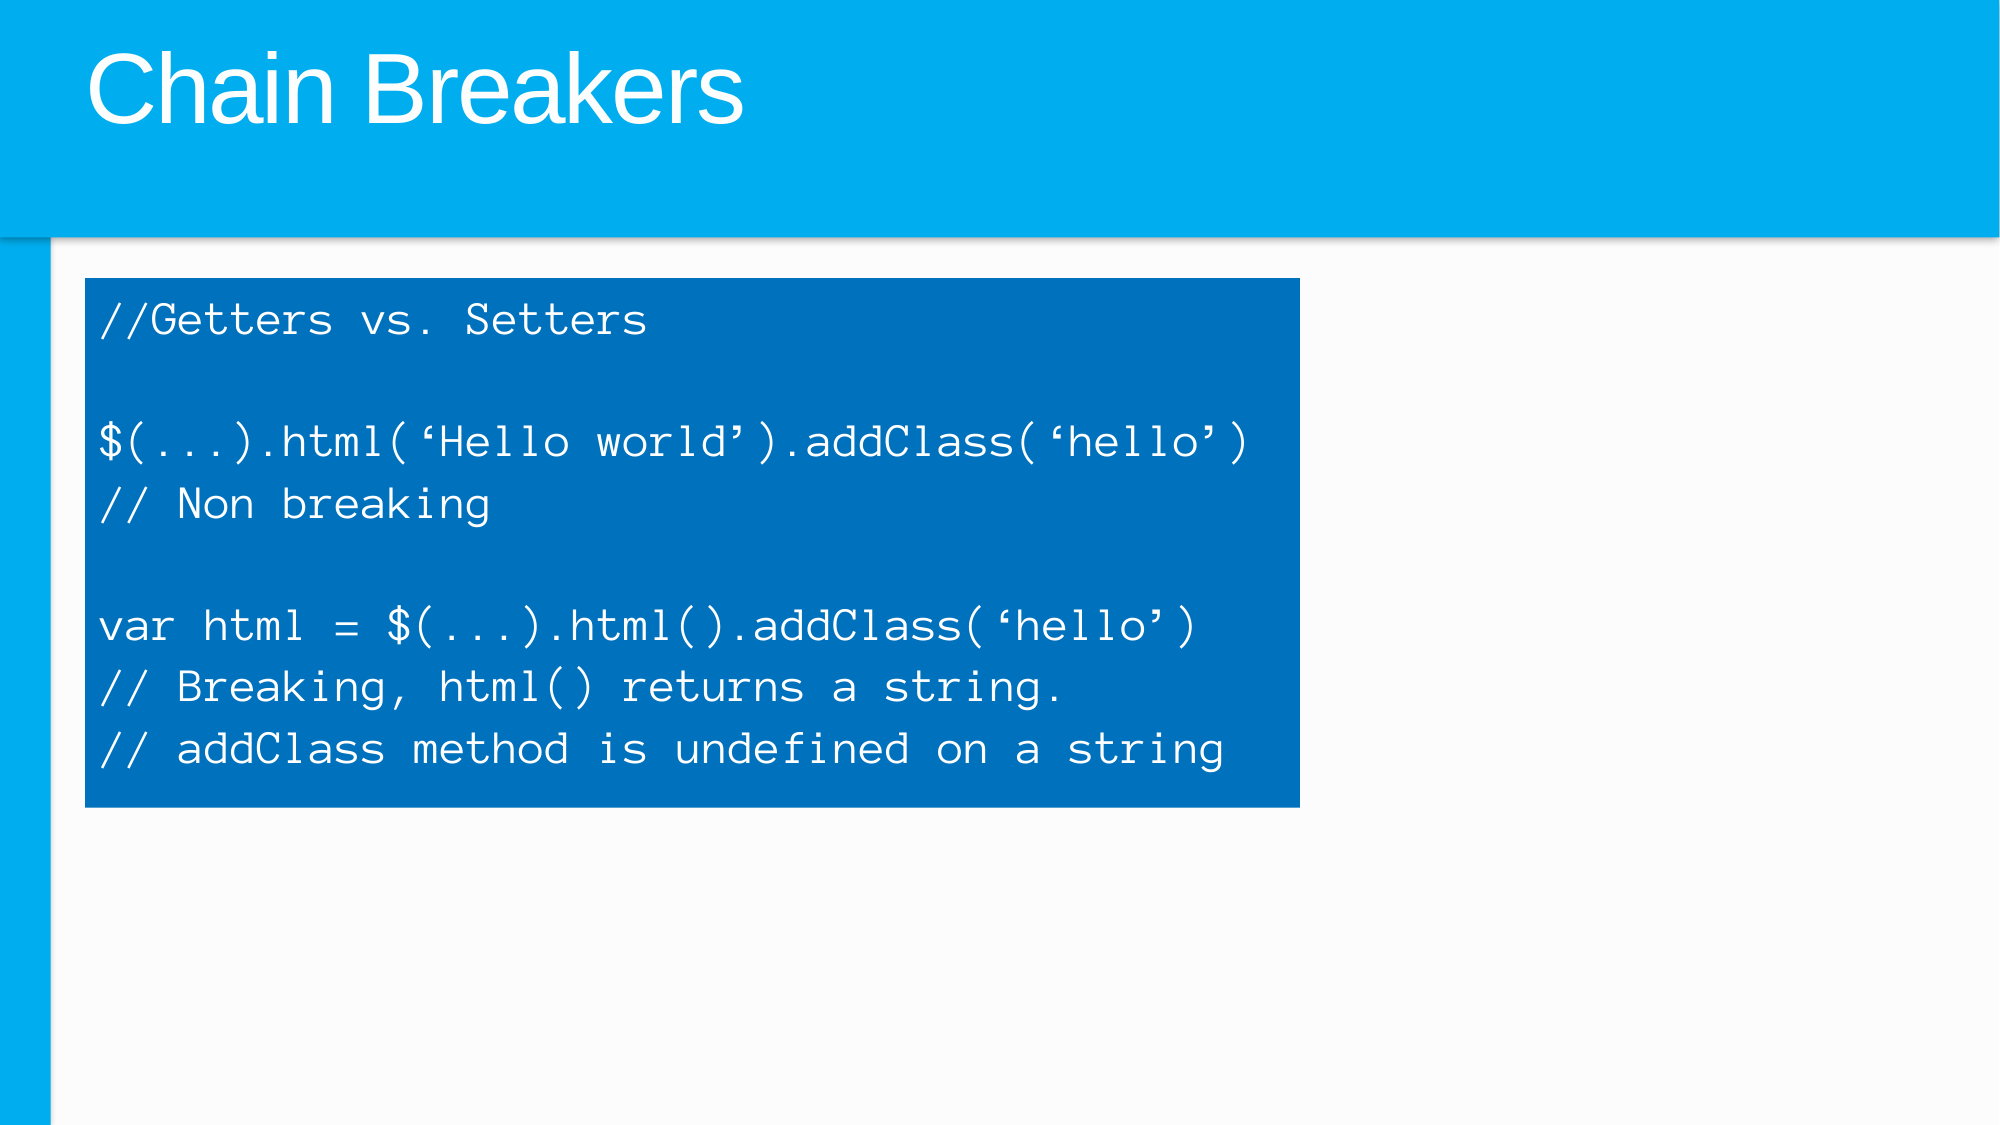

# Chain Breakers
//Getters vs. Setters

$(...).html(‘Hello world’).addClass(‘hello’)
// Non breaking

var html = $(...).html().addClass(‘hello’)
// Breaking, html() returns a string.
// addClass method is undefined on a string